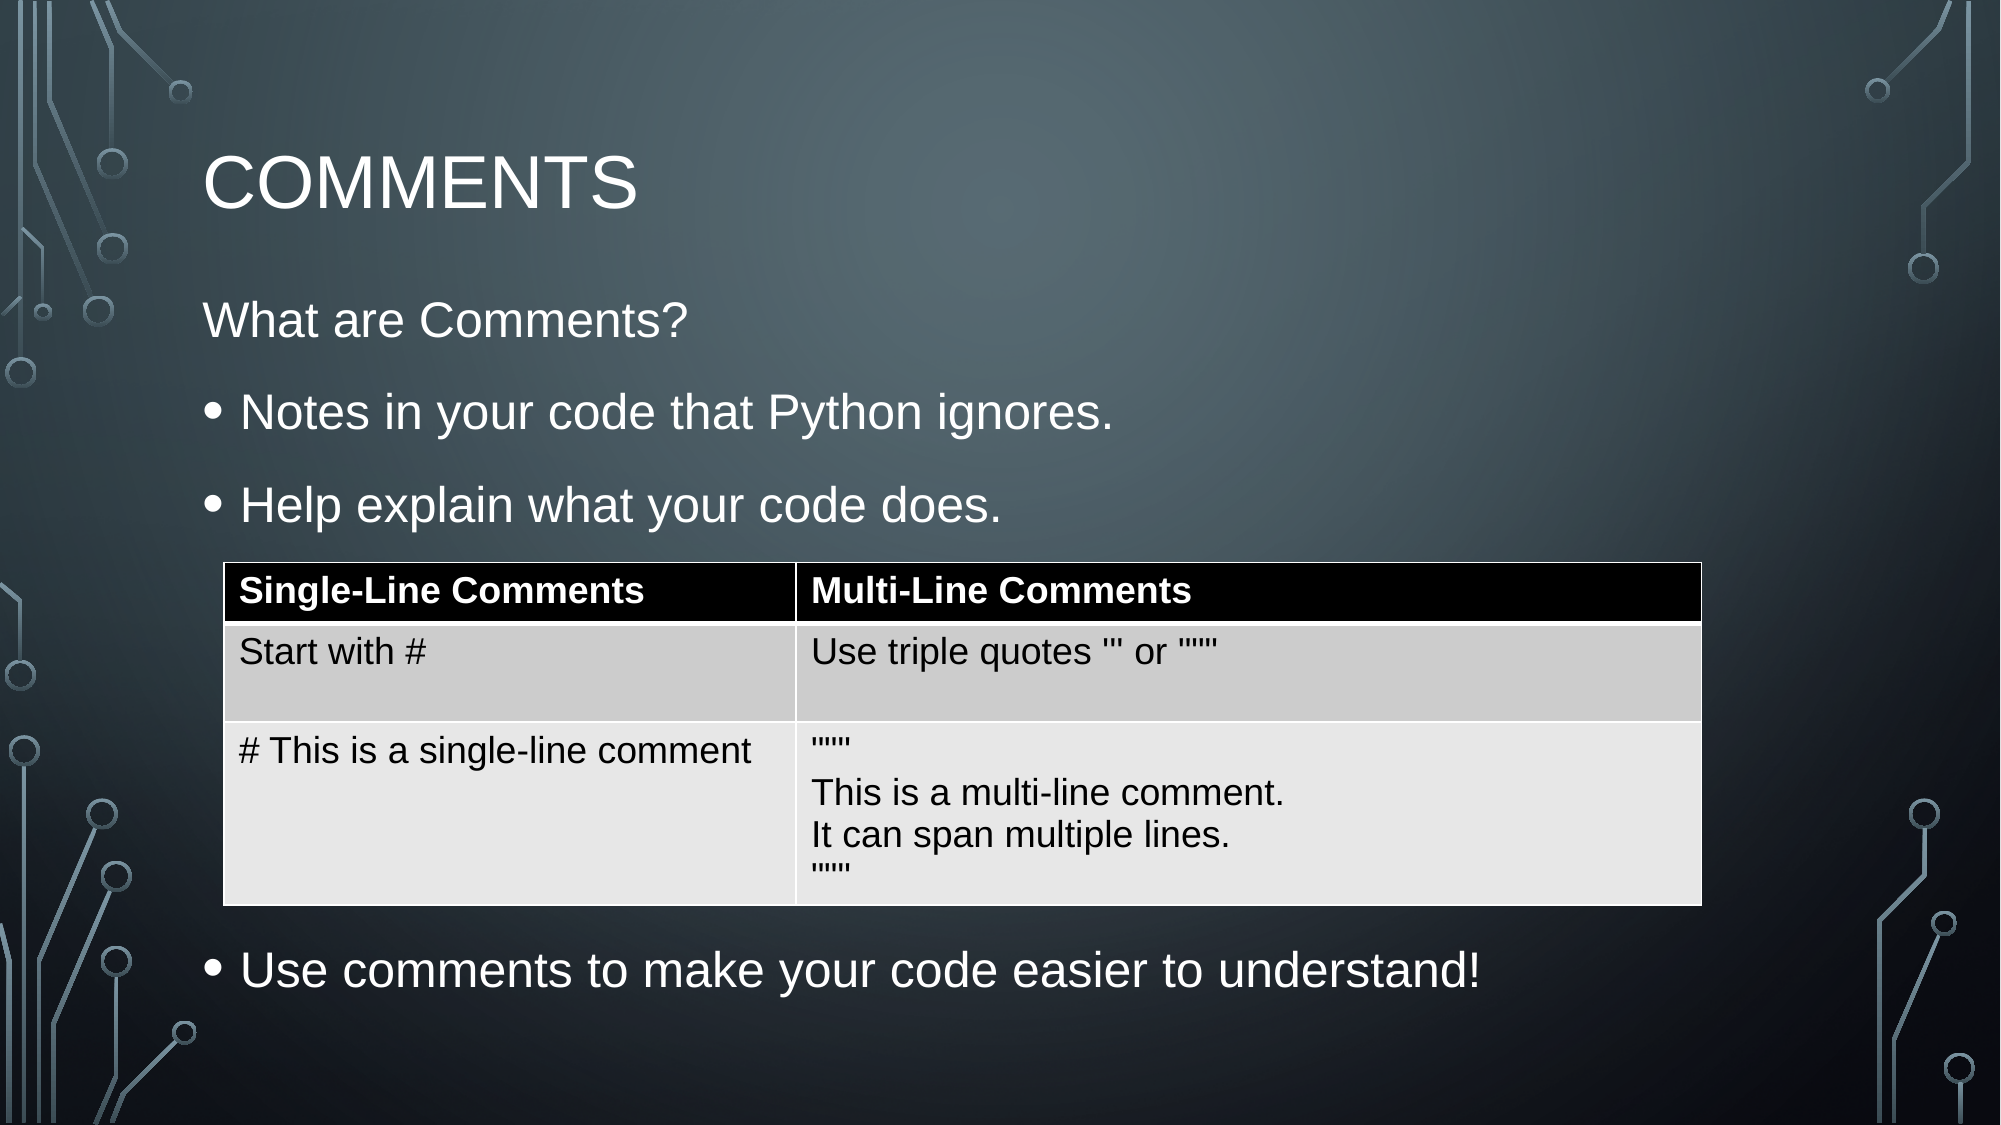

# Comments
What are Comments?
Notes in your code that Python ignores.
Help explain what your code does.

Use comments to make your code easier to understand!
| Single-Line Comments | Multi-Line Comments |
| --- | --- |
| Start with # | Use triple quotes ''' or """ |
| # This is a single-line comment | """ This is a multi-line comment. It can span multiple lines. """ |